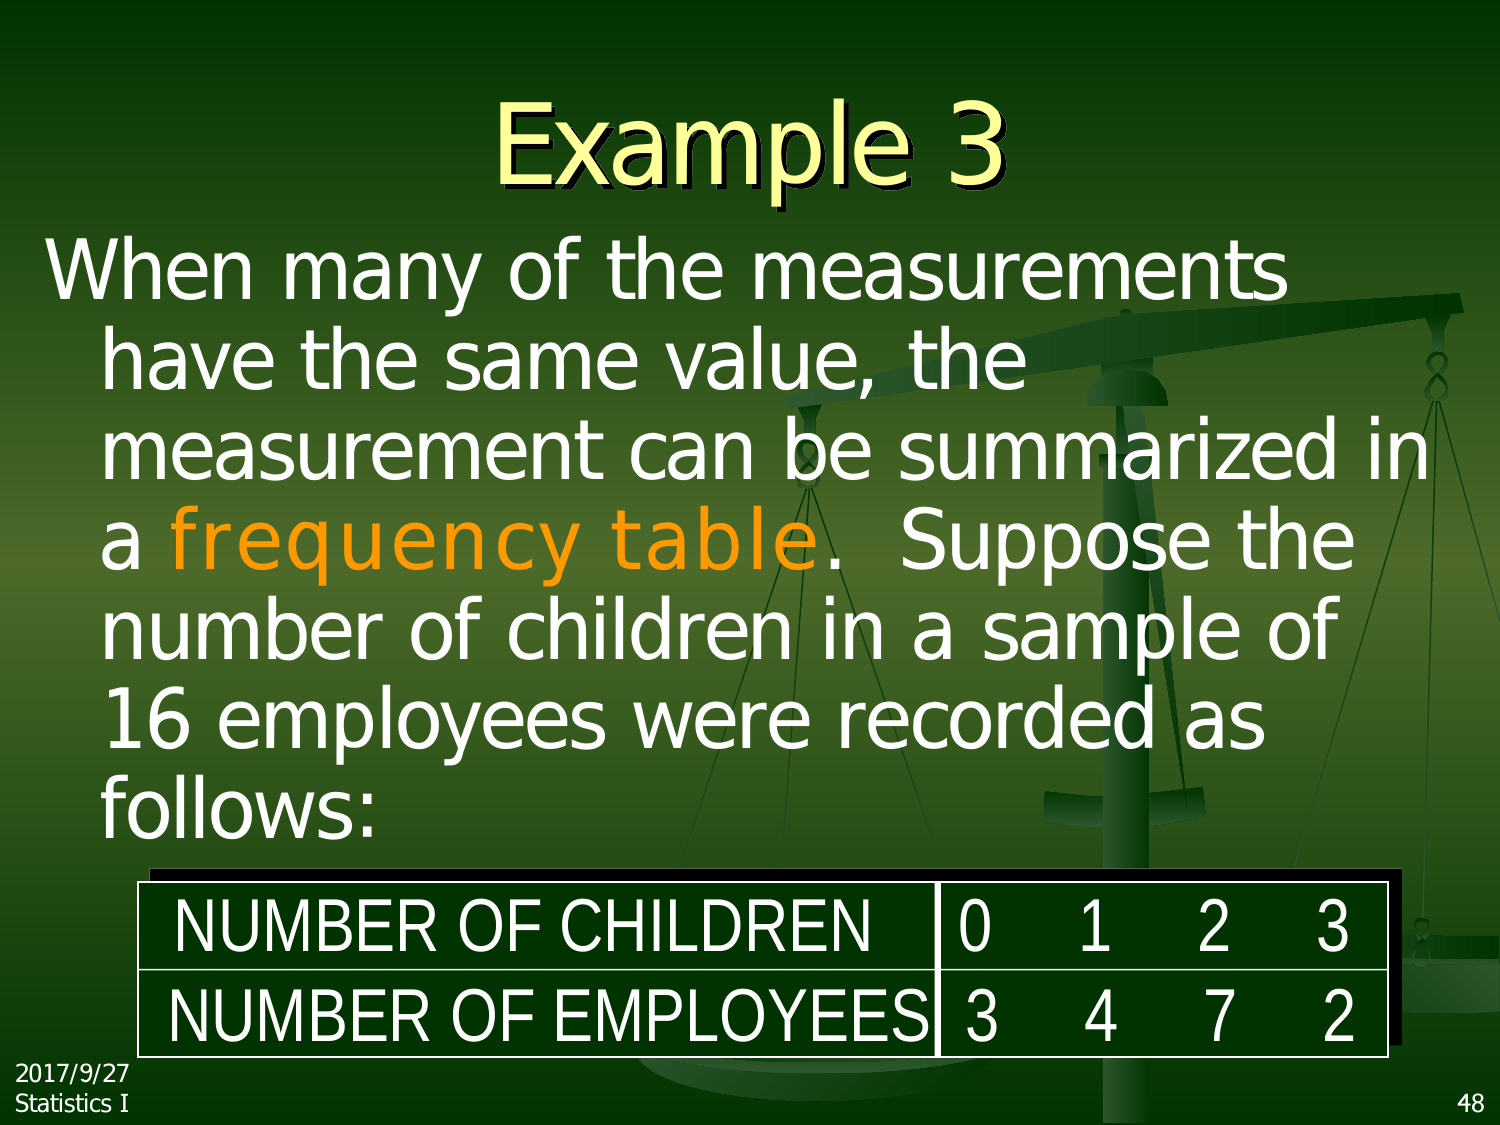

# Example 3
When many of the measurements have the same value, the measurement can be summarized in a frequency table.  Suppose the number of children in a sample of 16 employees were recorded as follows:

NUMBER OF CHILDREN     0     1     2     3
NUMBER OF EMPLOYEES  3     4     7     2

2017/9/27
Statistics I
48